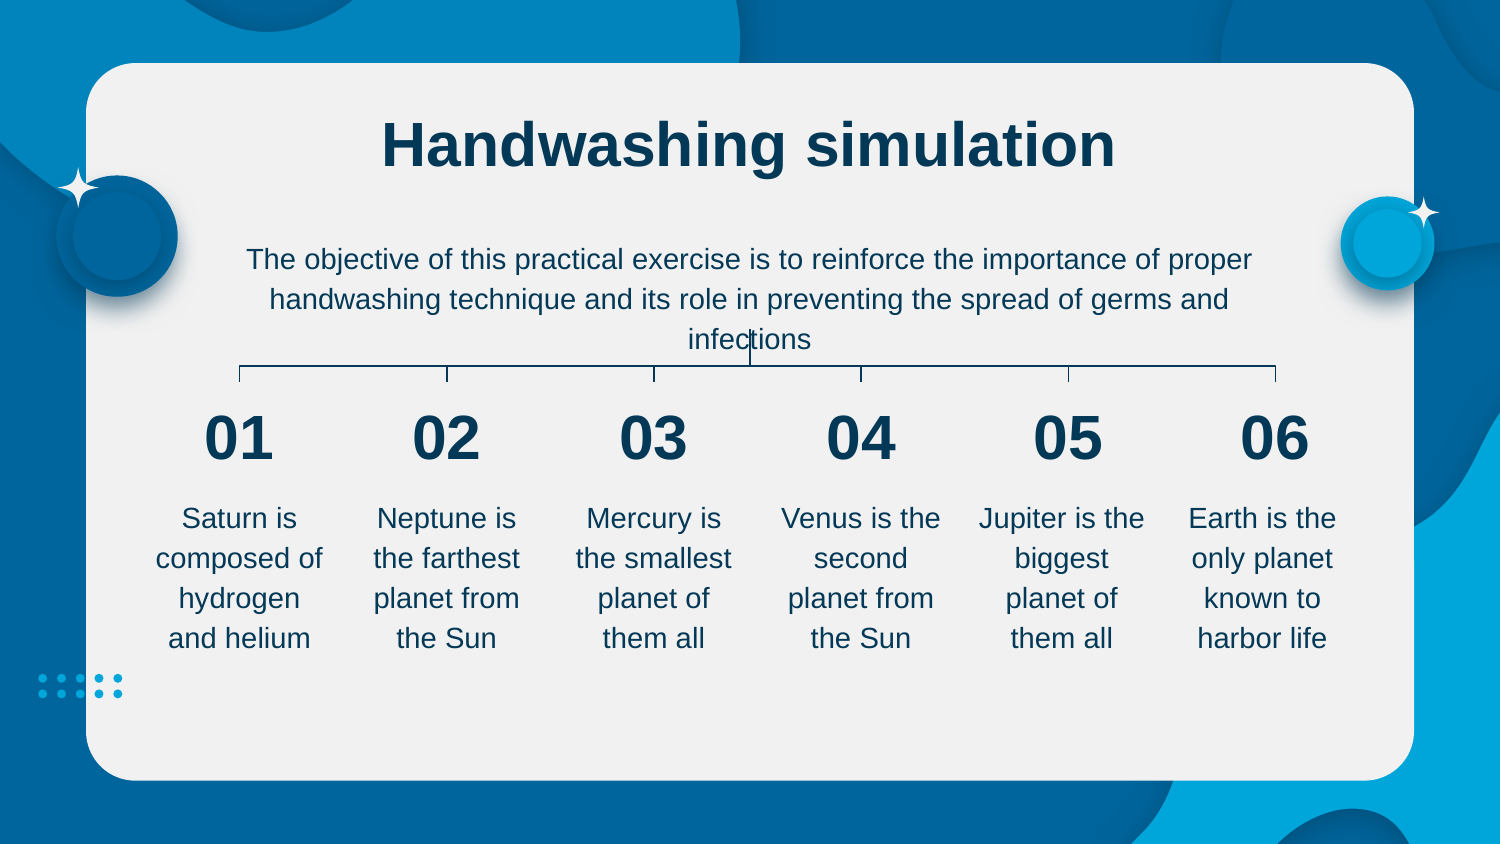

# Handwashing simulation

The objective of this practical exercise is to reinforce the importance of proper handwashing technique and its role in preventing the spread of germs and infections
01
02
03
04
05
06
Saturn is composed of hydrogen and helium
Neptune is the farthest planet from the Sun
Mercury is the smallest planet of them all
Venus is the second planet from the Sun
Jupiter is the biggest planet of them all
Earth is the only planet known to harbor life